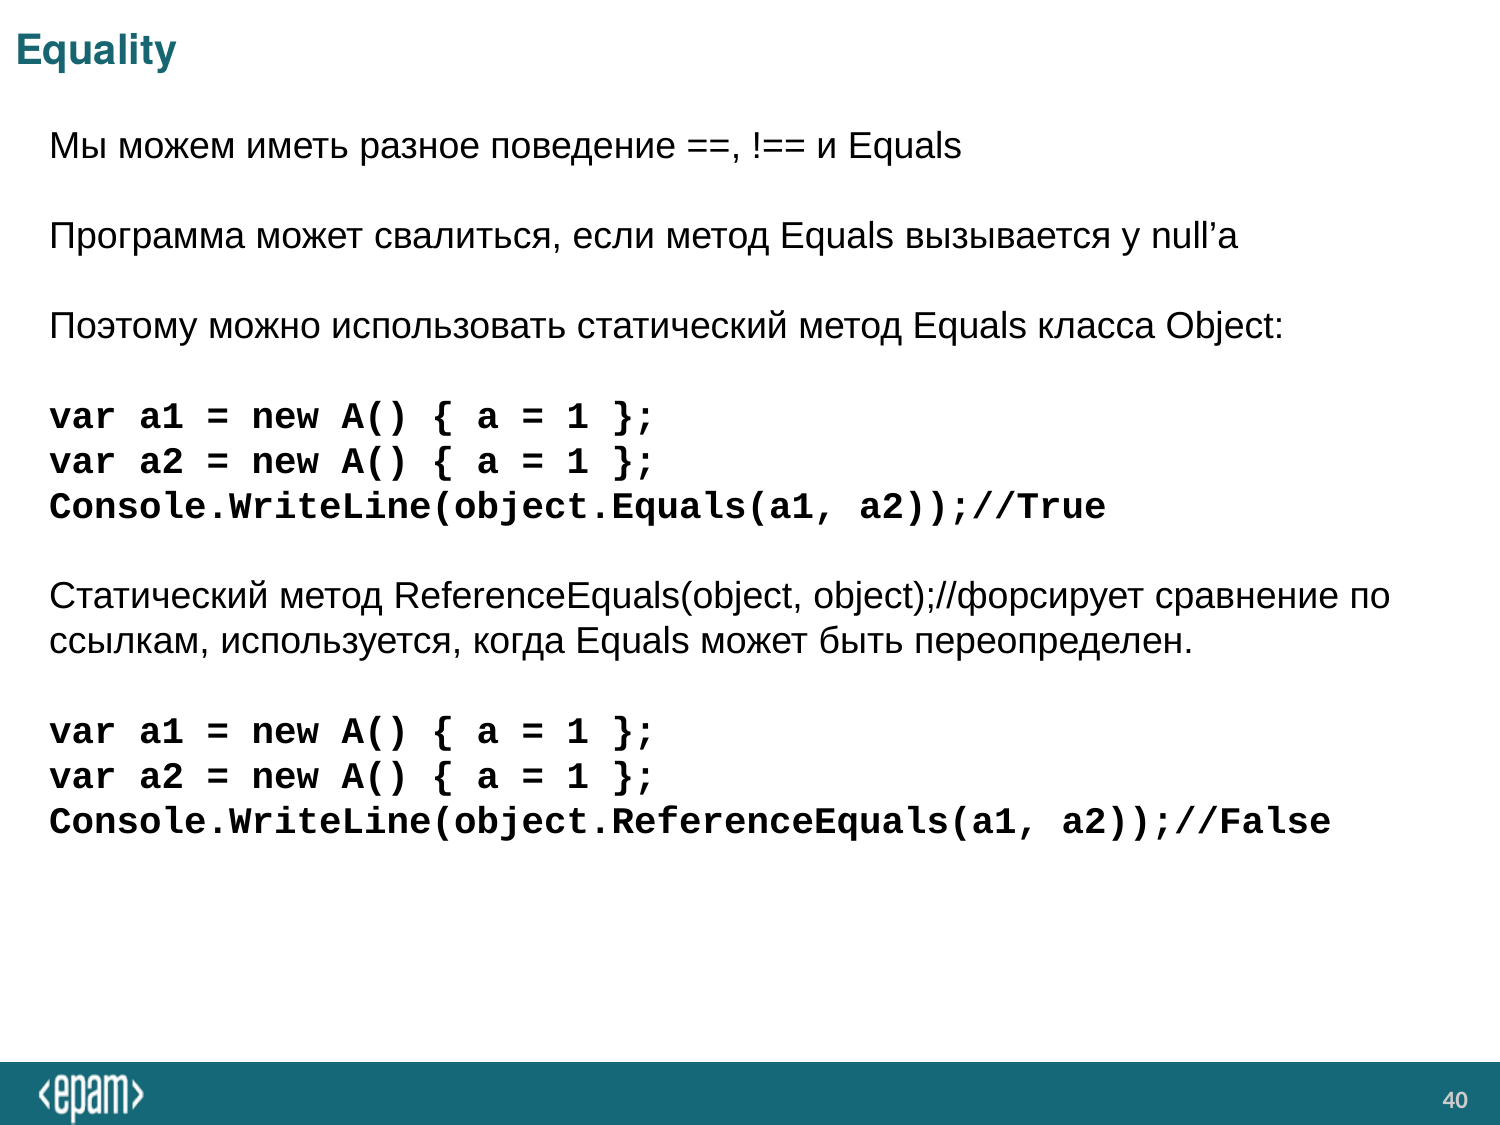

# Equality
Мы можем иметь разное поведение ==, !== и Equals

Программа может свалиться, если метод Equals вызывается у null’а

Поэтому можно использовать статический метод Equals класса Object:

var a1 = new A() { a = 1 };
var a2 = new A() { a = 1 };
Console.WriteLine(object.Equals(a1, a2));//True

Статический метод ReferenceEquals(object, object);//форсирует сравнение по ссылкам, используется, когда Equals может быть переопределен.

var a1 = new A() { a = 1 };
var a2 = new A() { a = 1 };
Console.WriteLine(object.ReferenceEquals(a1, a2));//False